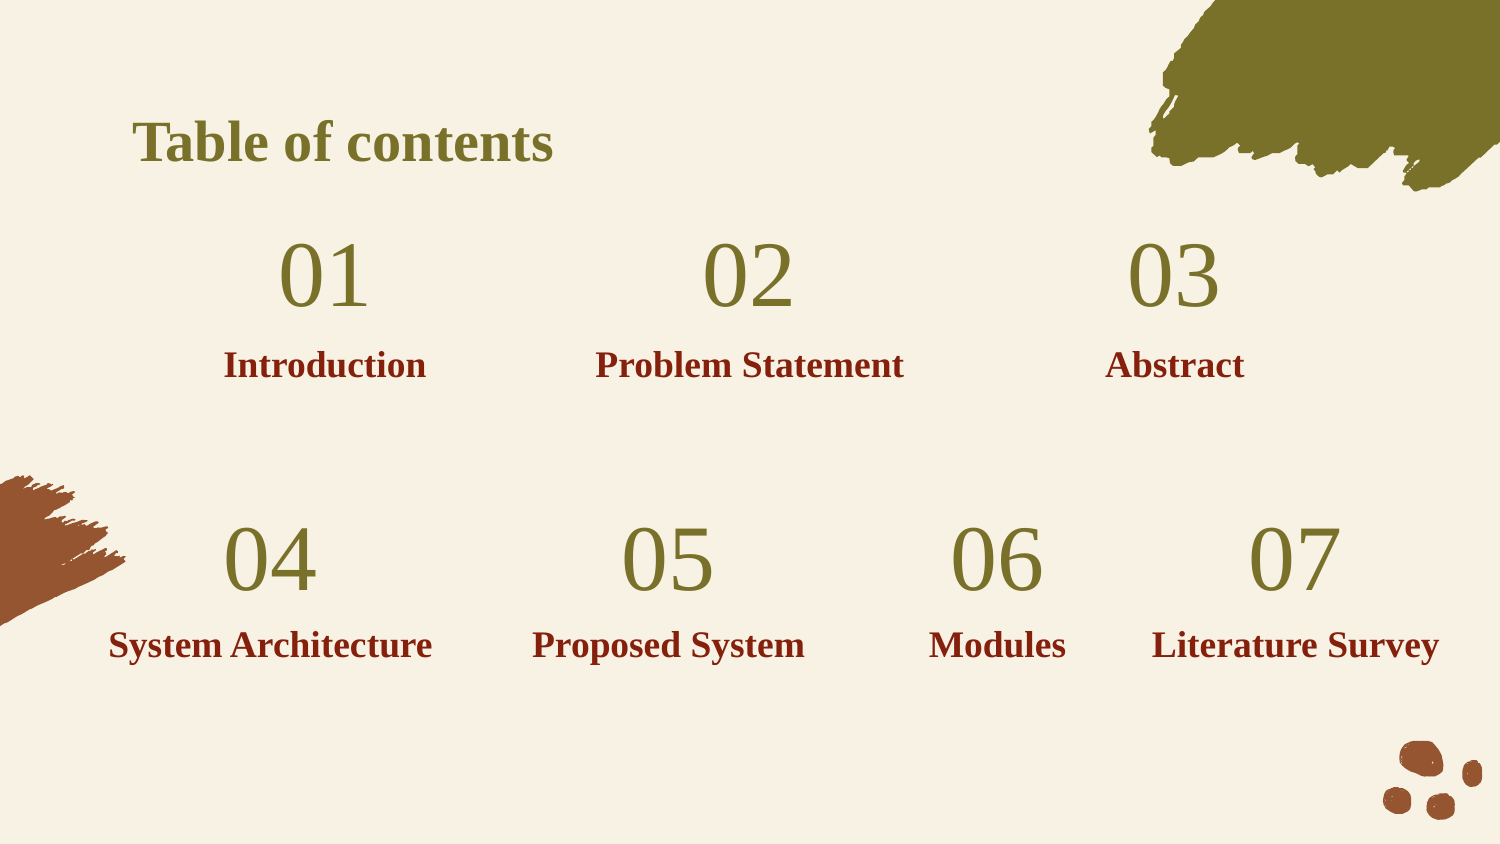

# Table of contents
01
02
03
Introduction
Problem Statement
Abstract

07
04
05
06
Literature Survey
System Architecture
Proposed System
Modules